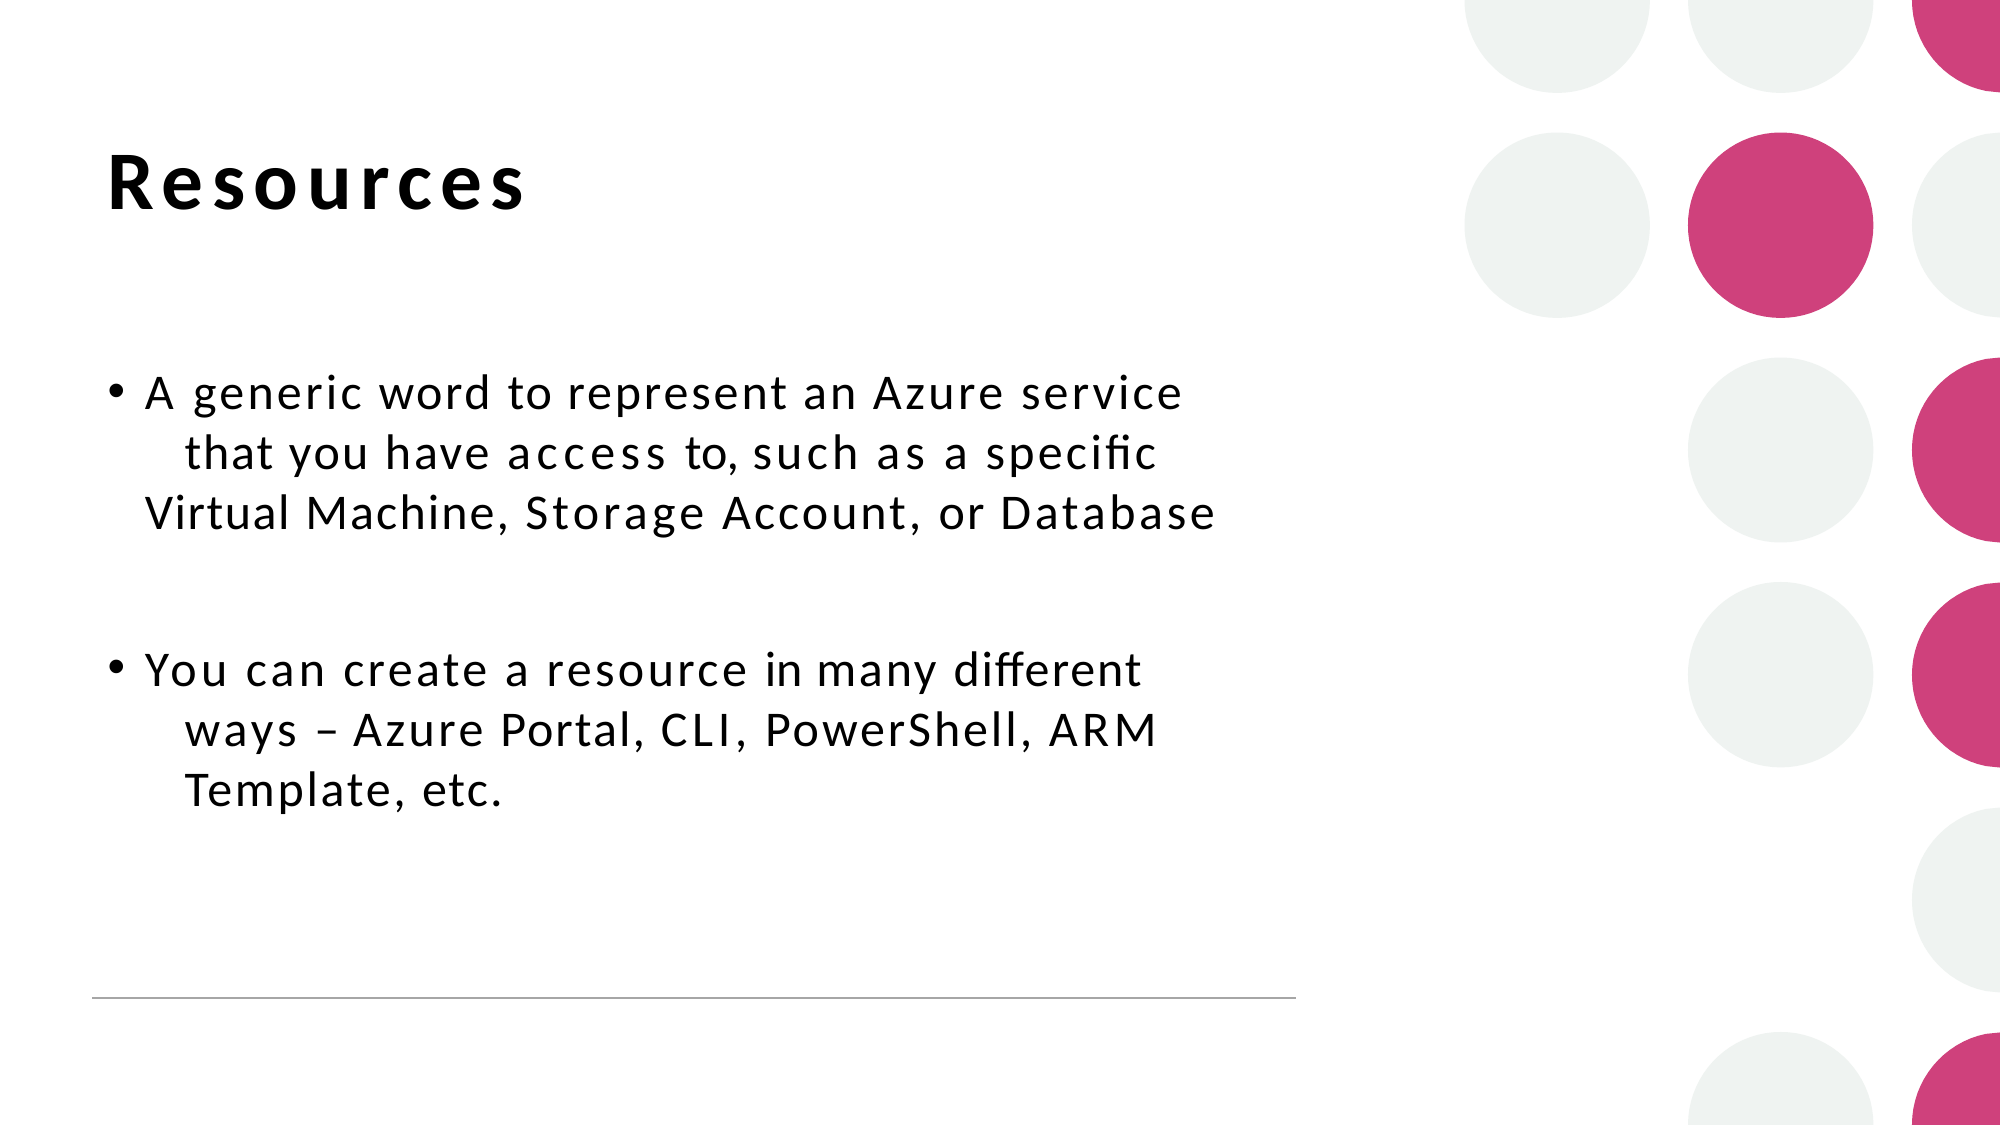

# Resources
A generic word to represent an Azure service 	that you have access to, such as a specific 	Virtual Machine, Storage Account, or Database

You can create a resource in many different 	ways – Azure Portal, CLI, PowerShell, ARM 	Template, etc.